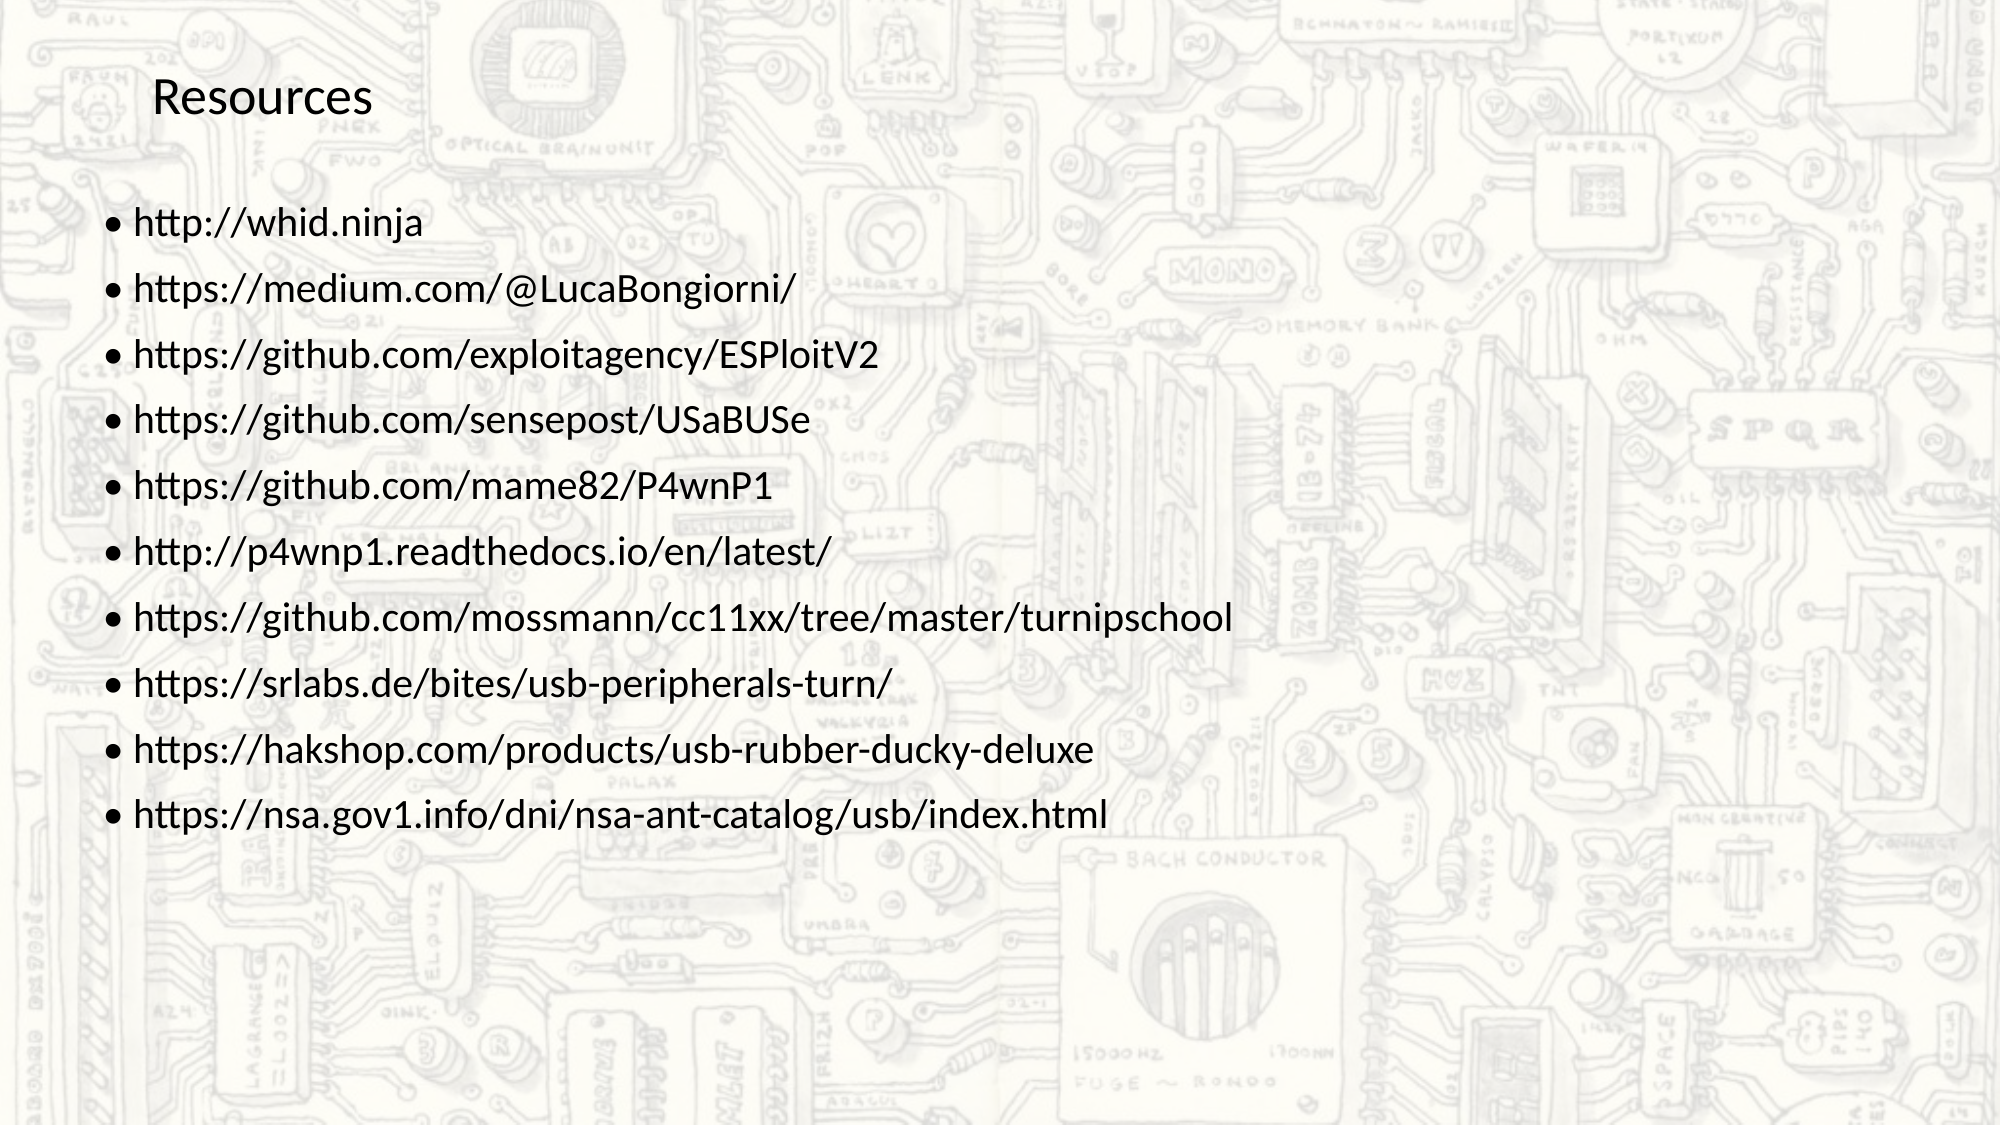

# Resources
• http://whid.ninja
• https://medium.com/@LucaBongiorni/
• https://github.com/exploitagency/ESPloitV2
• https://github.com/sensepost/USaBUSe
• https://github.com/mame82/P4wnP1
• http://p4wnp1.readthedocs.io/en/latest/
• https://github.com/mossmann/cc11xx/tree/master/turnipschool
• https://srlabs.de/bites/usb-peripherals-turn/
• https://hakshop.com/products/usb-rubber-ducky-deluxe
• https://nsa.gov1.info/dni/nsa-ant-catalog/usb/index.html